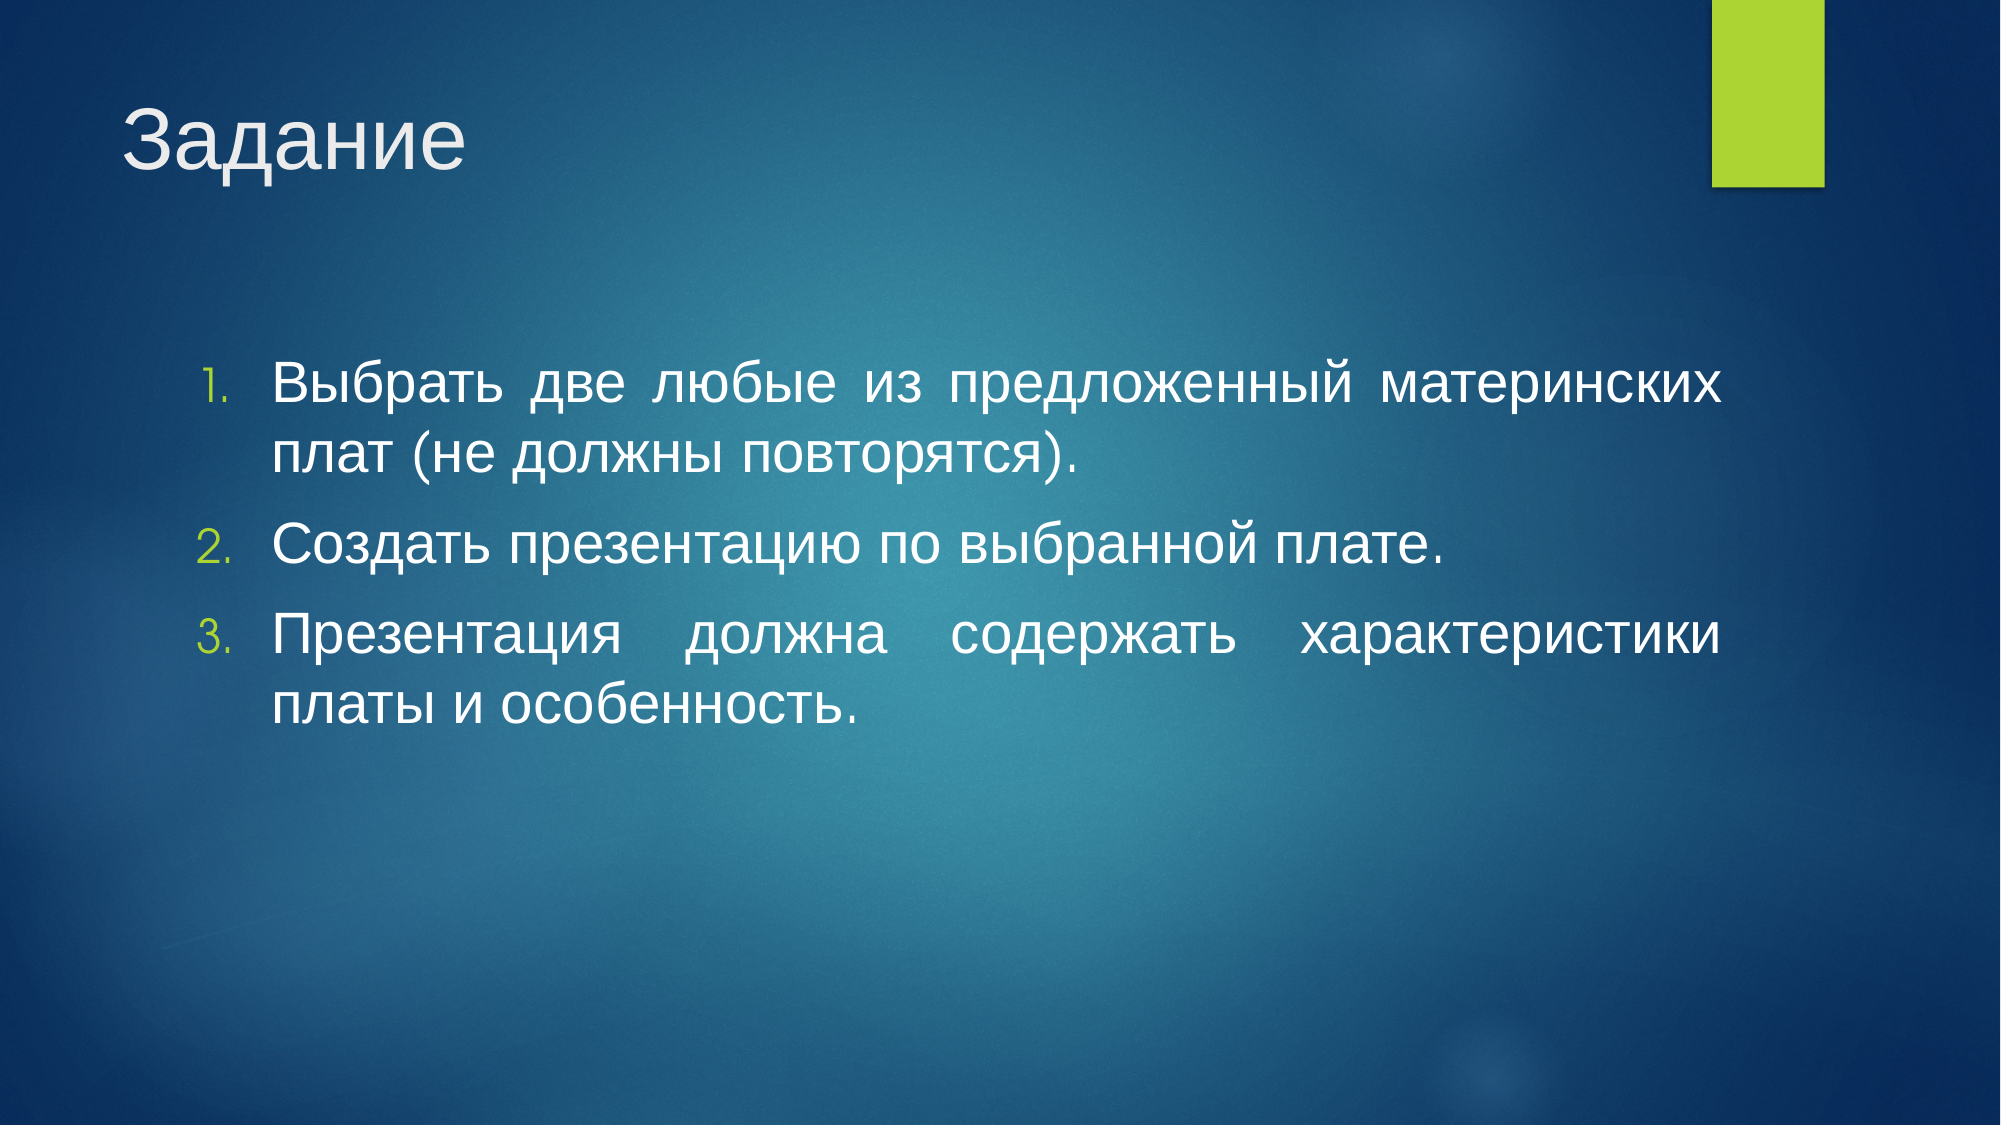

# Задание
Выбрать две любые из предложенный материнских плат (не должны повторятся).
Создать презентацию по выбранной плате.
Презентация должна содержать характеристики платы и особенность.